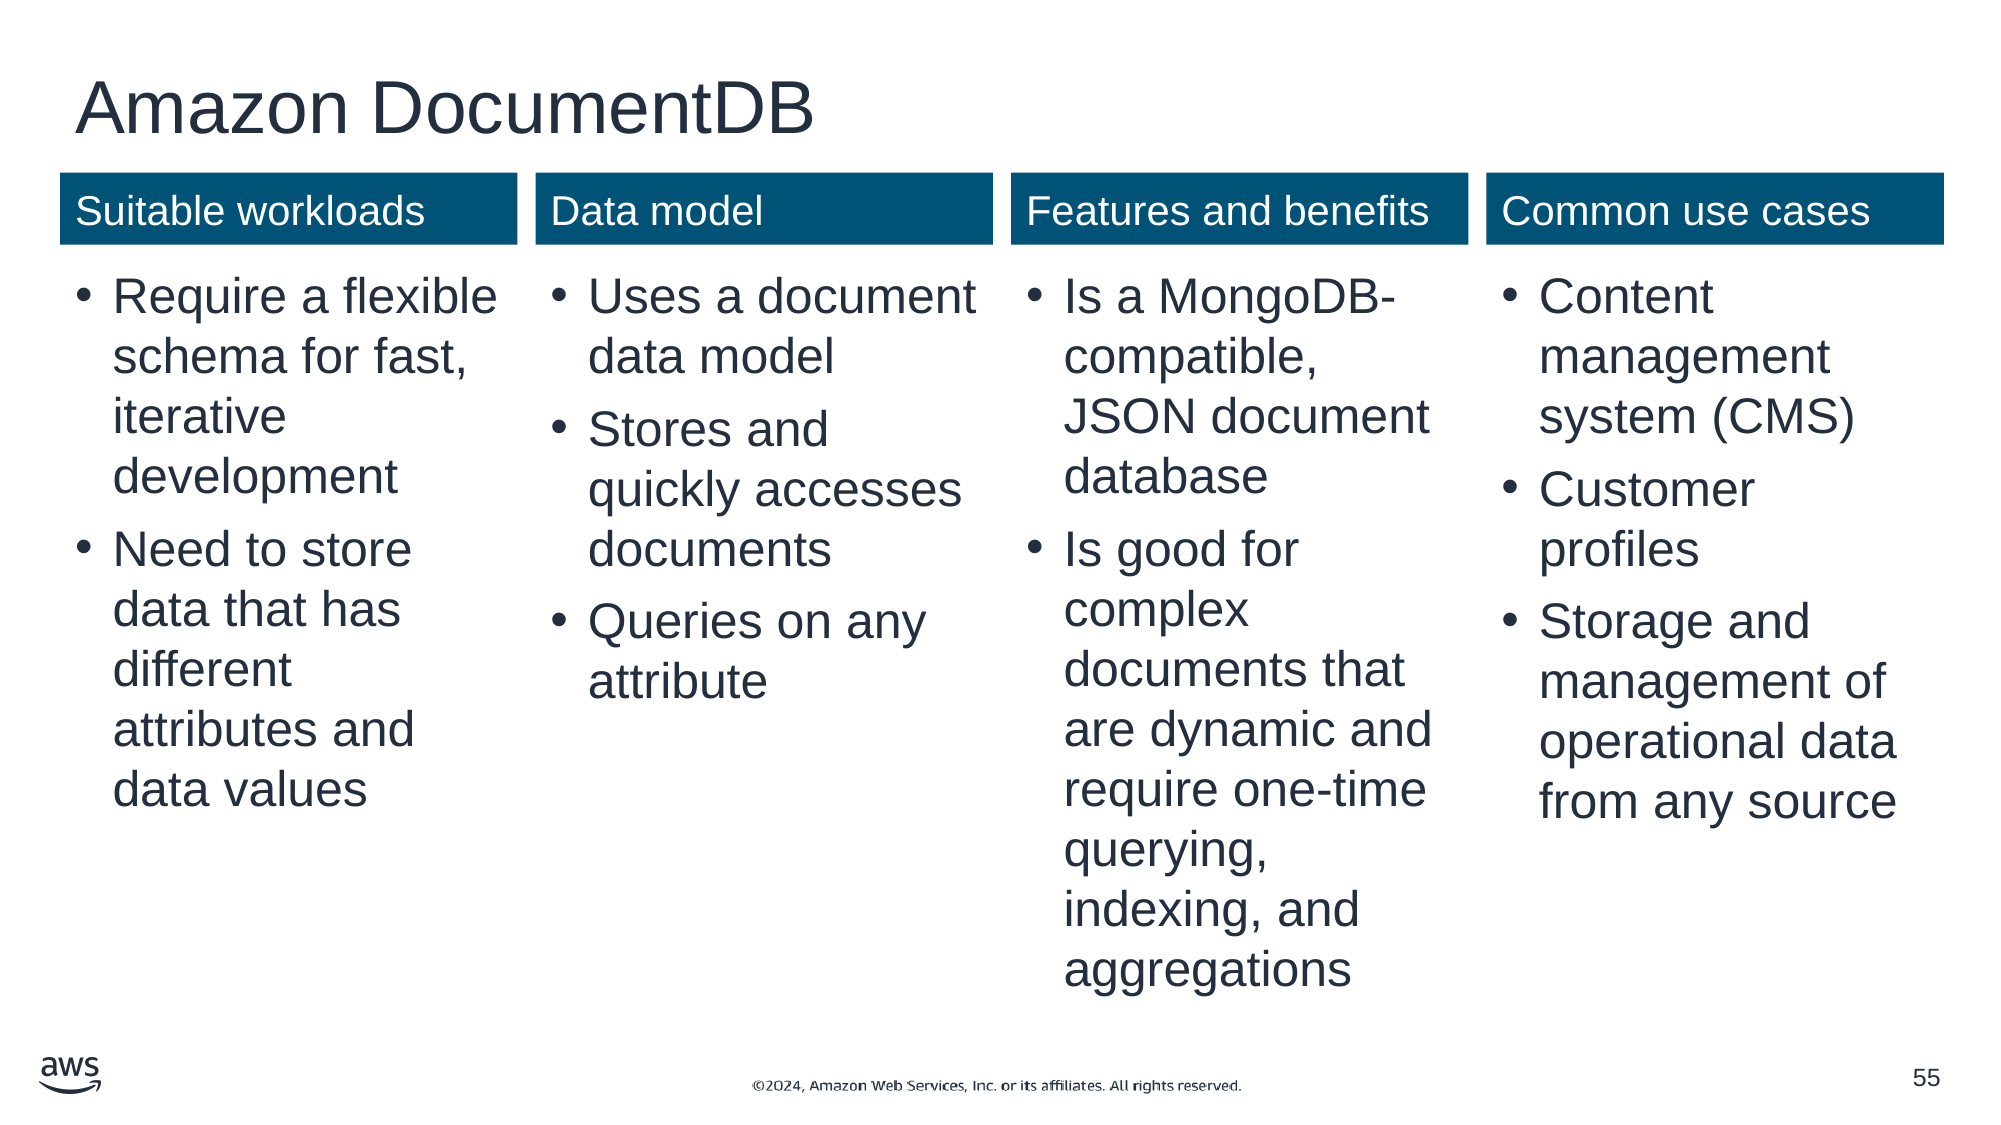

# Amazon DocumentDB
Suitable workloads
Data model
Features and benefits
Common use cases
Require a flexible schema for fast, iterative development
Need to store data that has different attributes and data values
Uses a document data model
Stores and quickly accesses documents
Queries on any attribute

Is a MongoDB-compatible, JSON document database
Is good for complex documents that are dynamic and require one-time querying, indexing, and aggregations
Content management system (CMS)
Customer profiles
Storage and management of operational data from any source

55